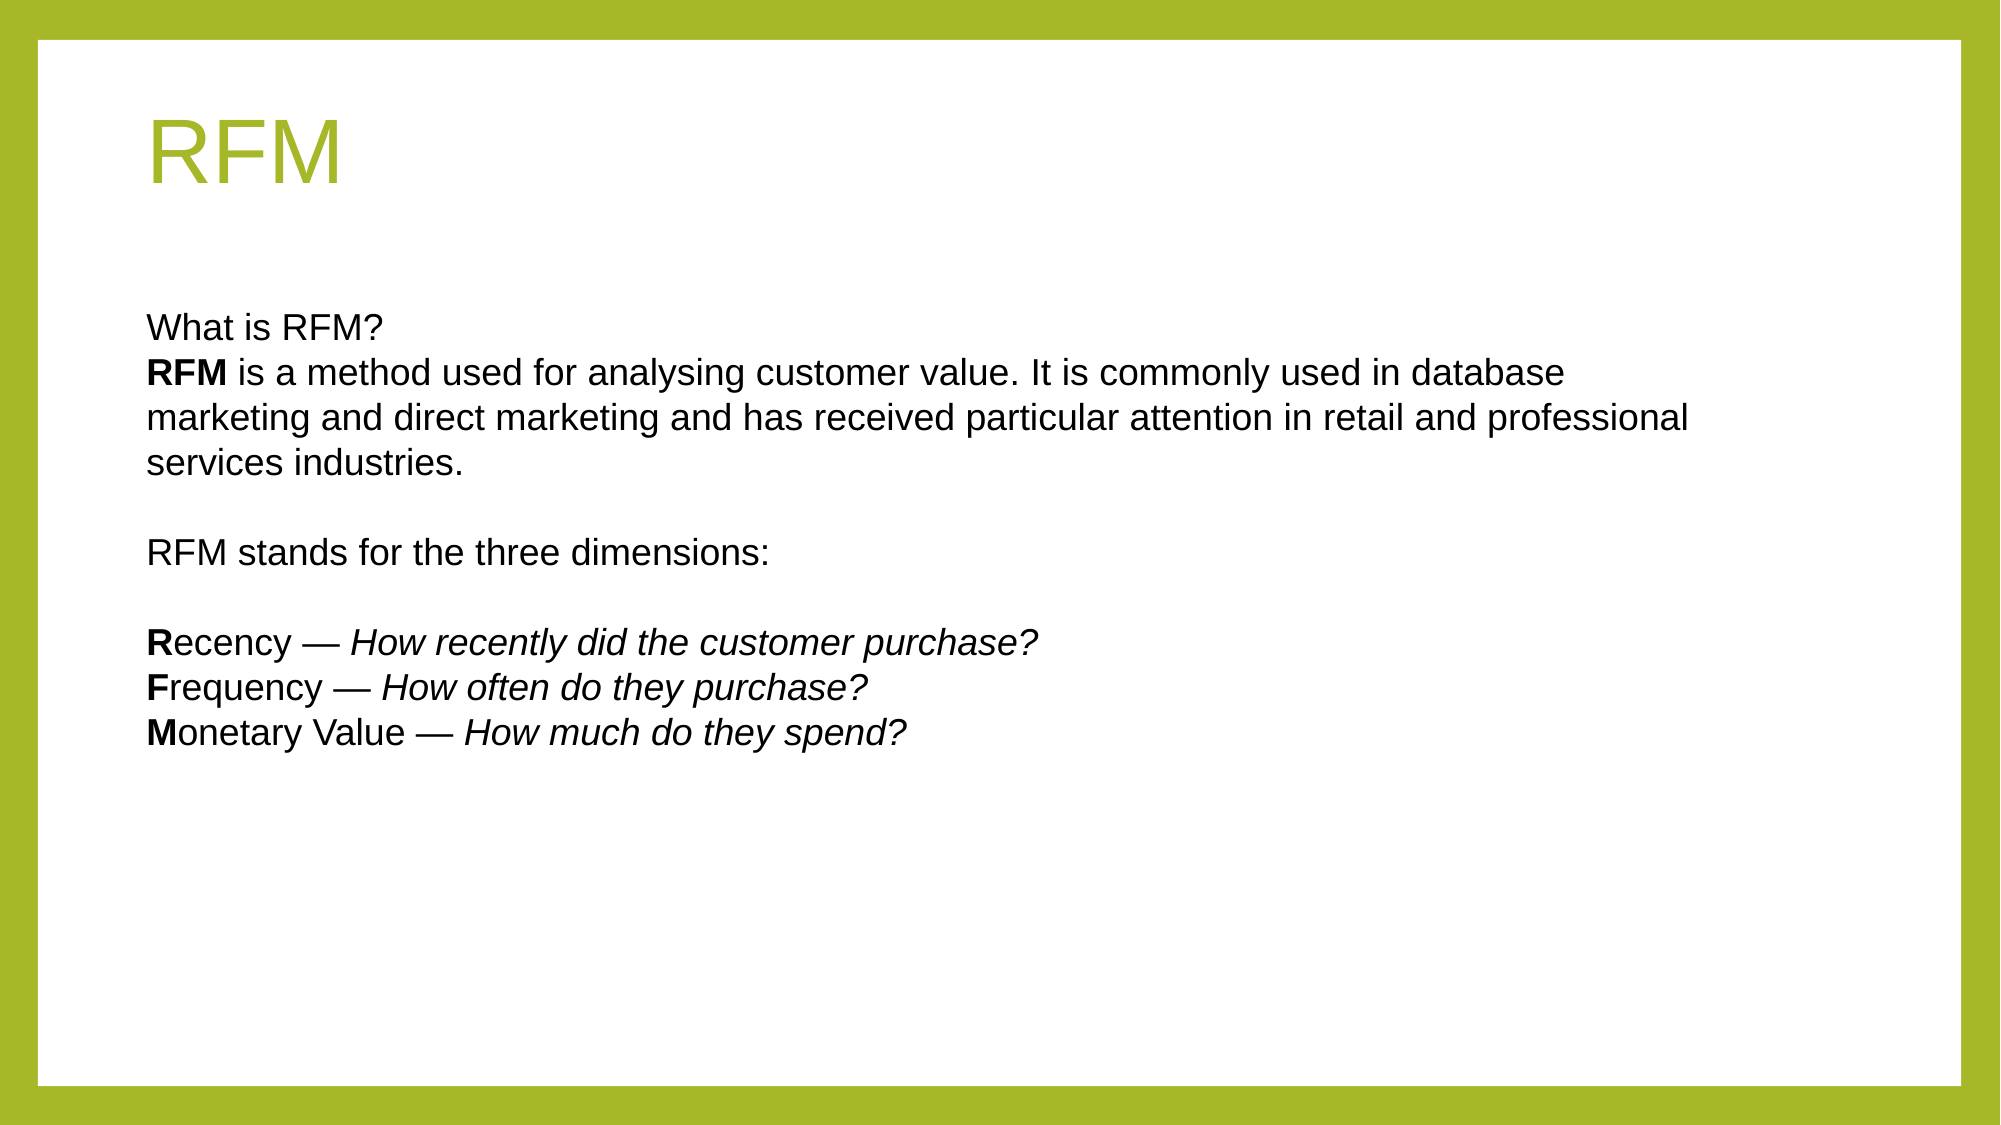

# RFM
What is RFM?
RFM is a method used for analysing customer value. It is commonly used in database marketing and direct marketing and has received particular attention in retail and professional services industries.

RFM stands for the three dimensions:

Recency — How recently did the customer purchase?
Frequency — How often do they purchase?
Monetary Value — How much do they spend?